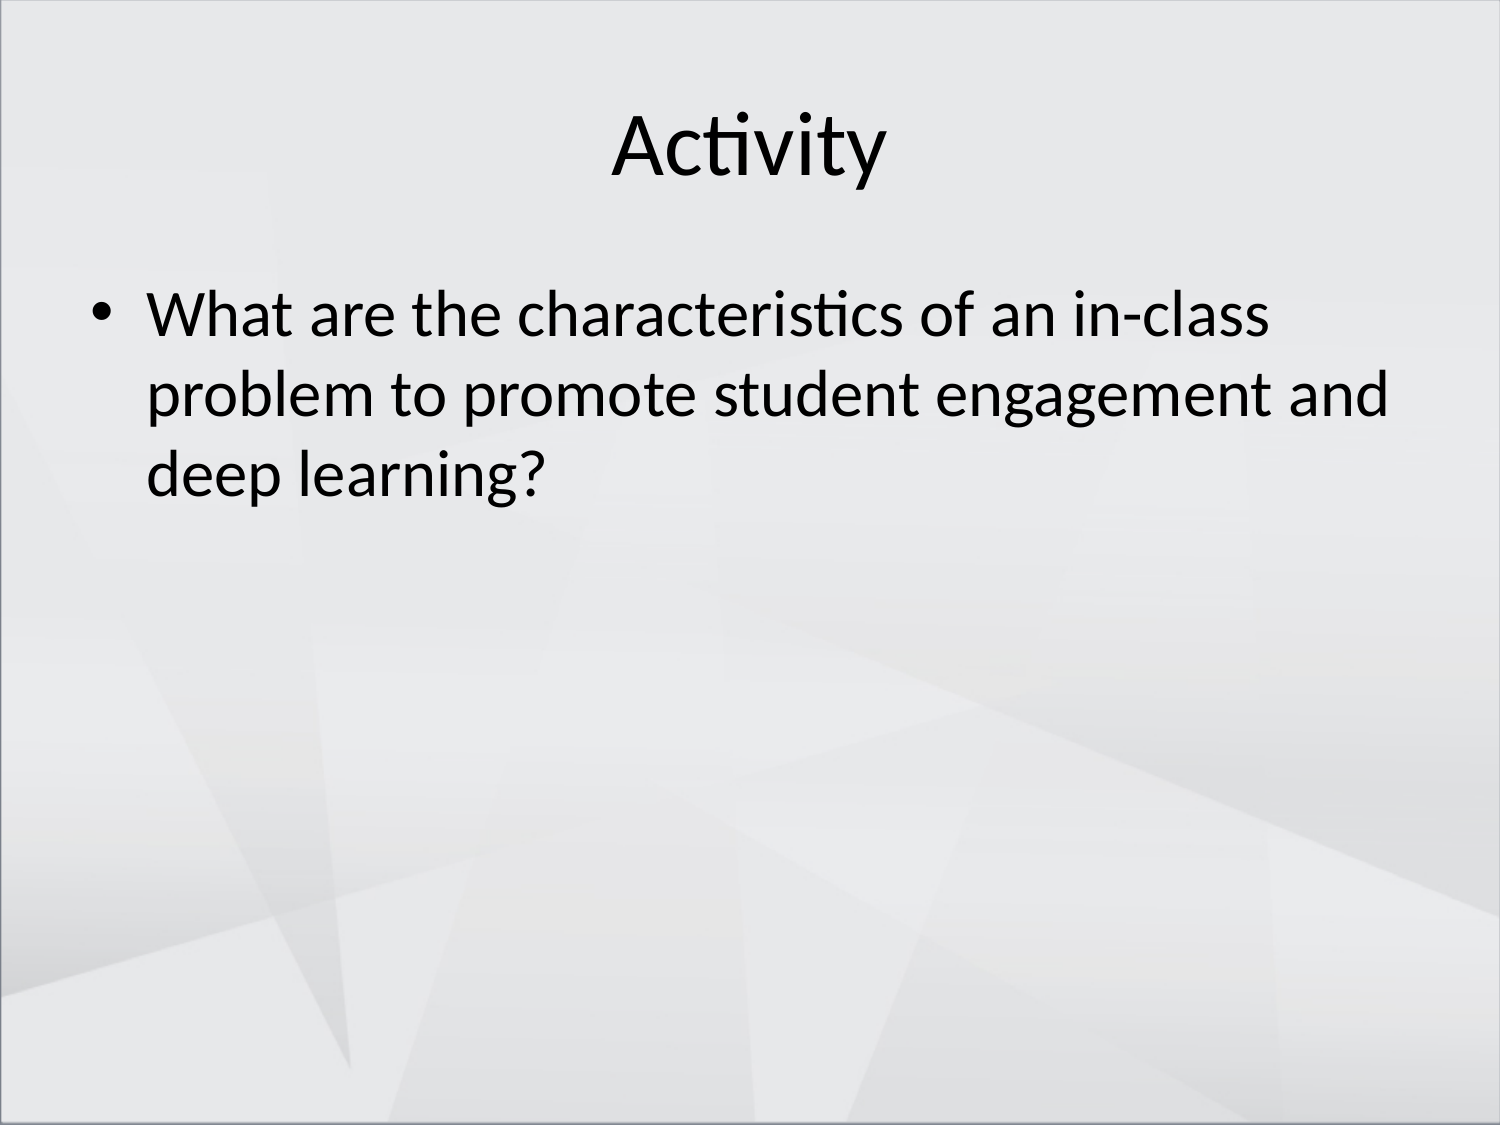

# Activity
What are the characteristics of an in-class problem to promote student engagement and deep learning?